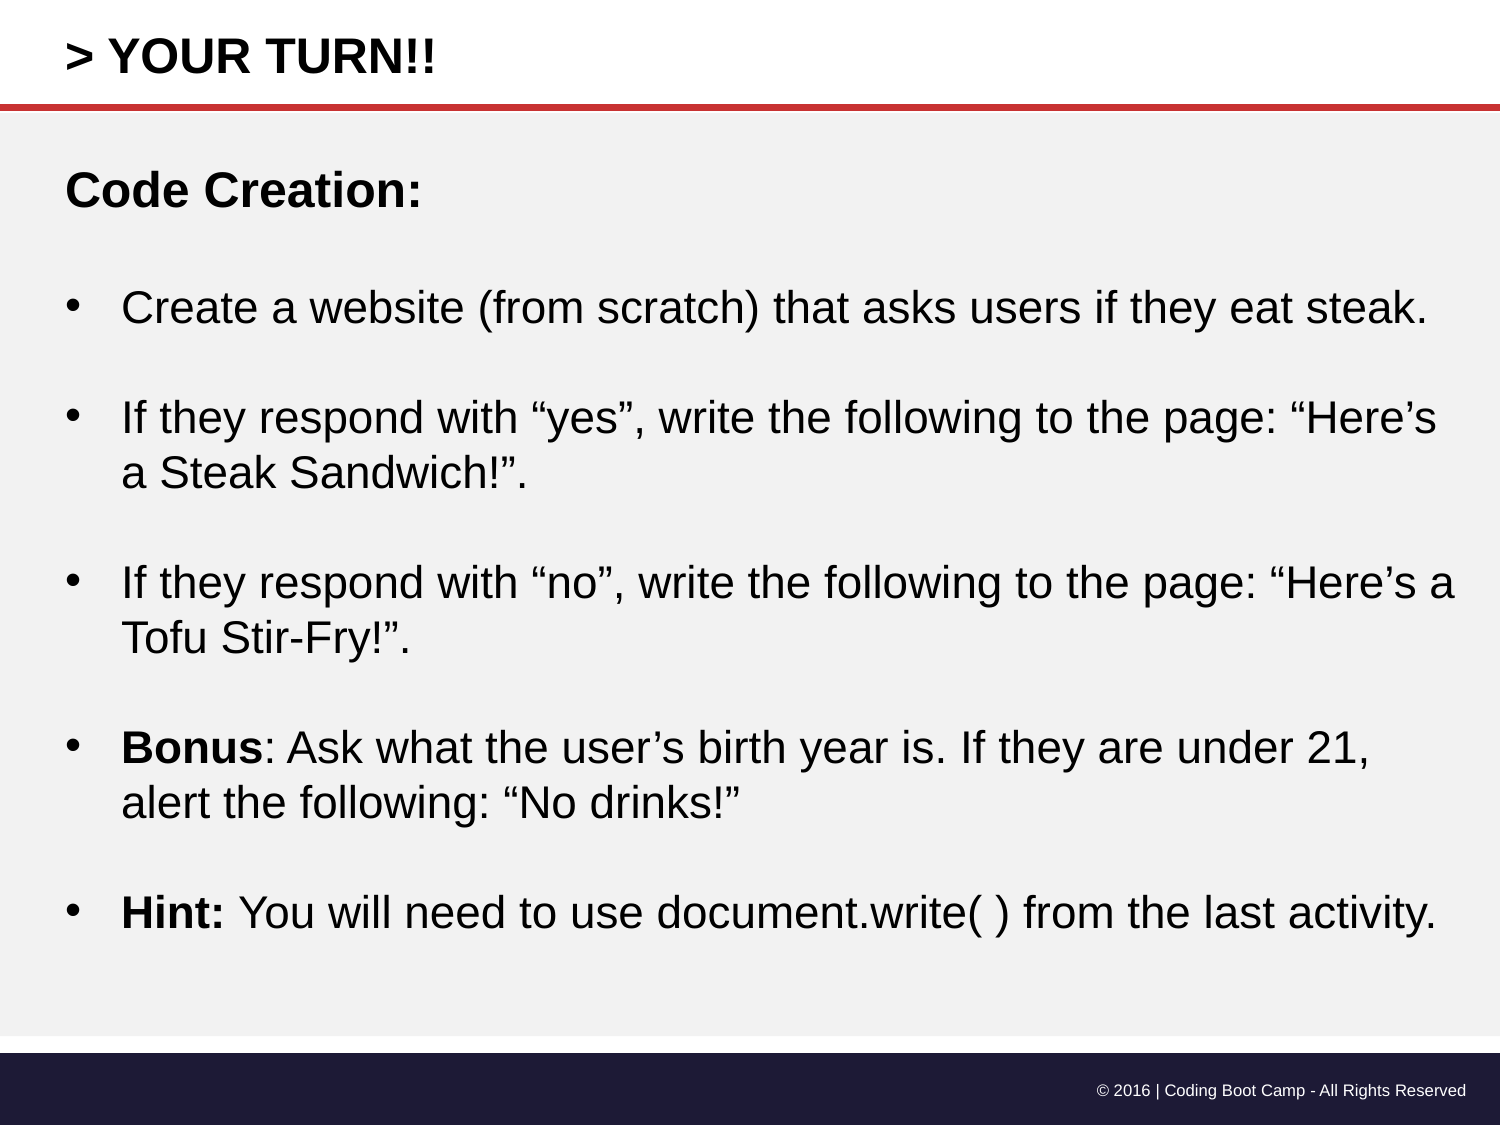

> YOUR TURN!!

Code Creation:

Create a website (from scratch) that asks users if they eat steak.

If they respond with “yes”, write the following to the page: “Here’s a Steak Sandwich!”.

If they respond with “no”, write the following to the page: “Here’s a Tofu Stir-Fry!”.

Bonus: Ask what the user’s birth year is. If they are under 21, alert the following: “No drinks!”

Hint: You will need to use document.write( ) from the last activity.